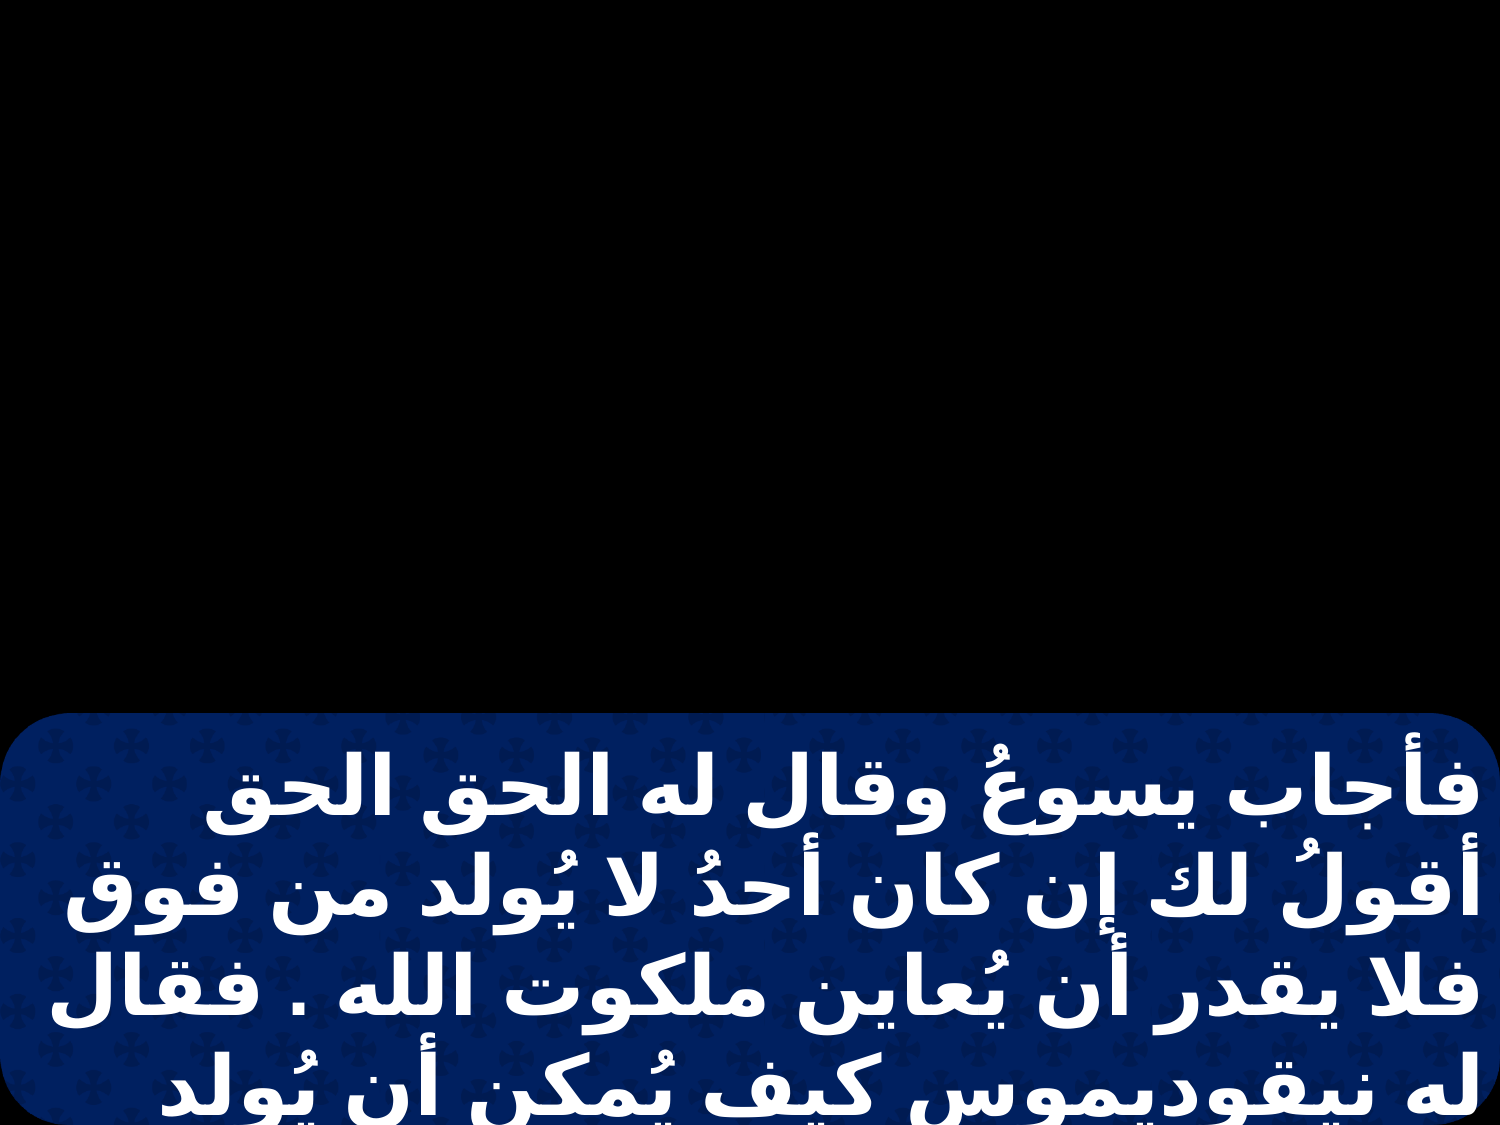

فأجاب يسوعُ وقال له الحق الحق أقولُ لك إن كان أحدُ لا يُولد من فوق فلا يقدر أن يُعاين ملكوت الله . فقال له نيقوديموس كيف يُمكن أن يُولد الإنسان وهو شيخُ . ألعلهُ يَقدرُ أن يَدخل بَطن أمهِ ثانية و يُولد .